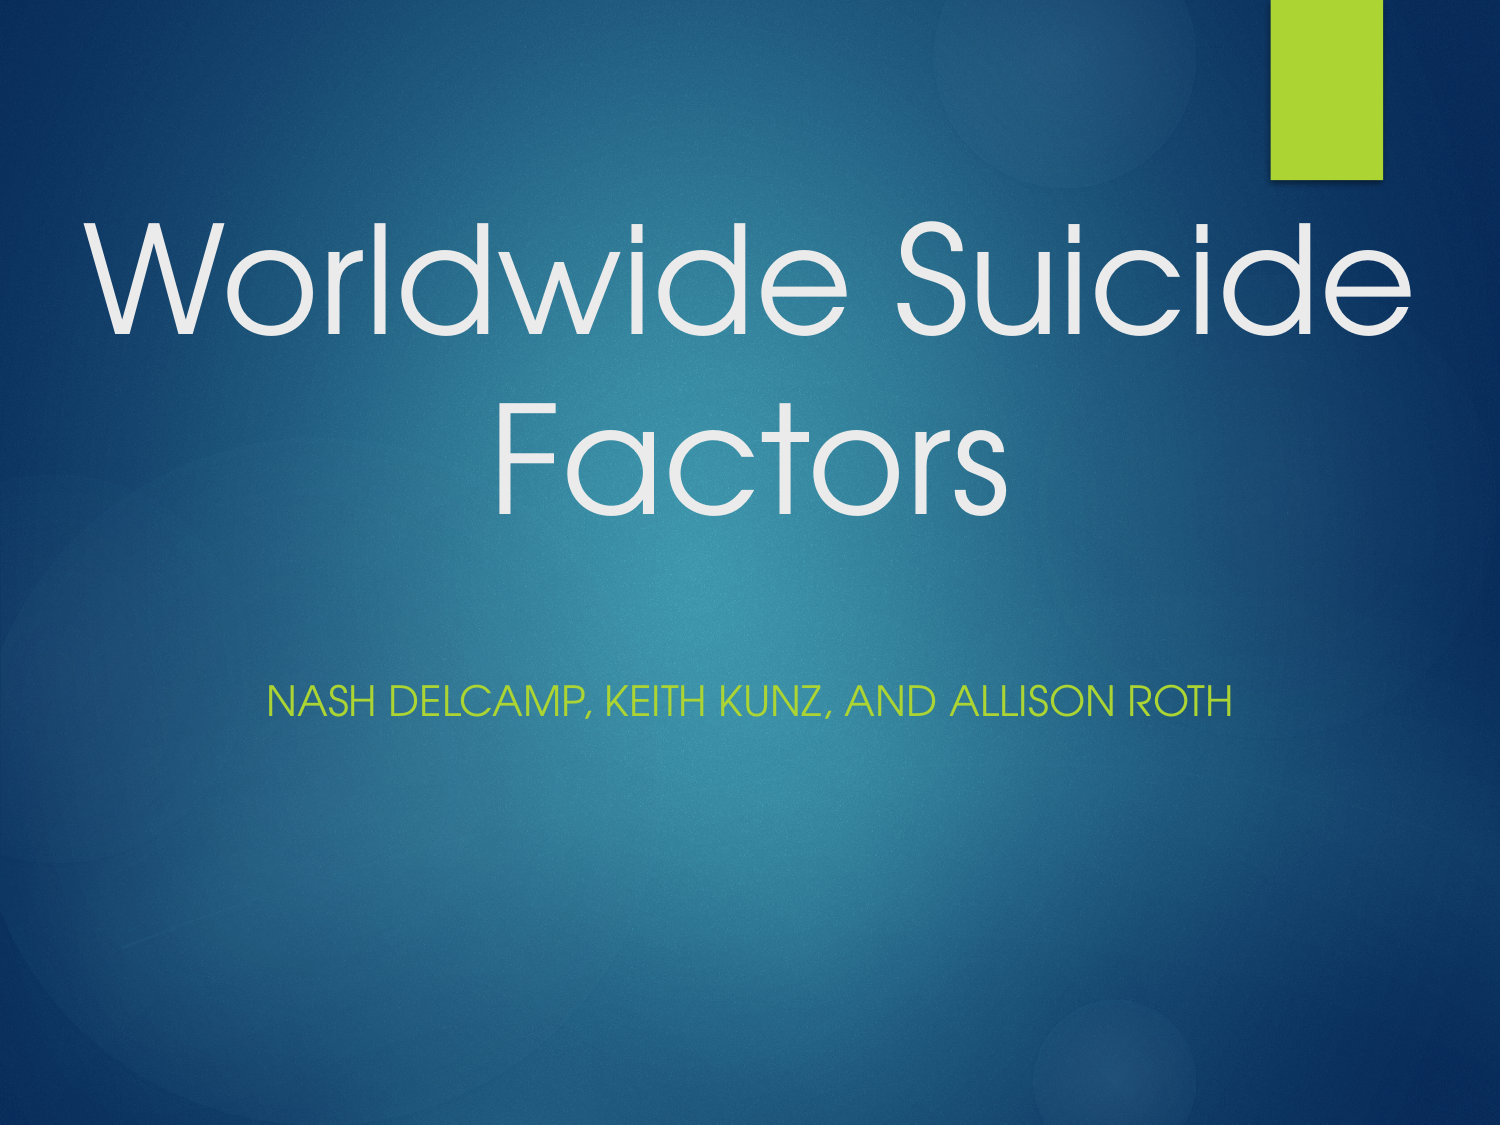

# Worldwide Suicide Factors
Nash Delcamp, Keith Kunz, and Allison Roth